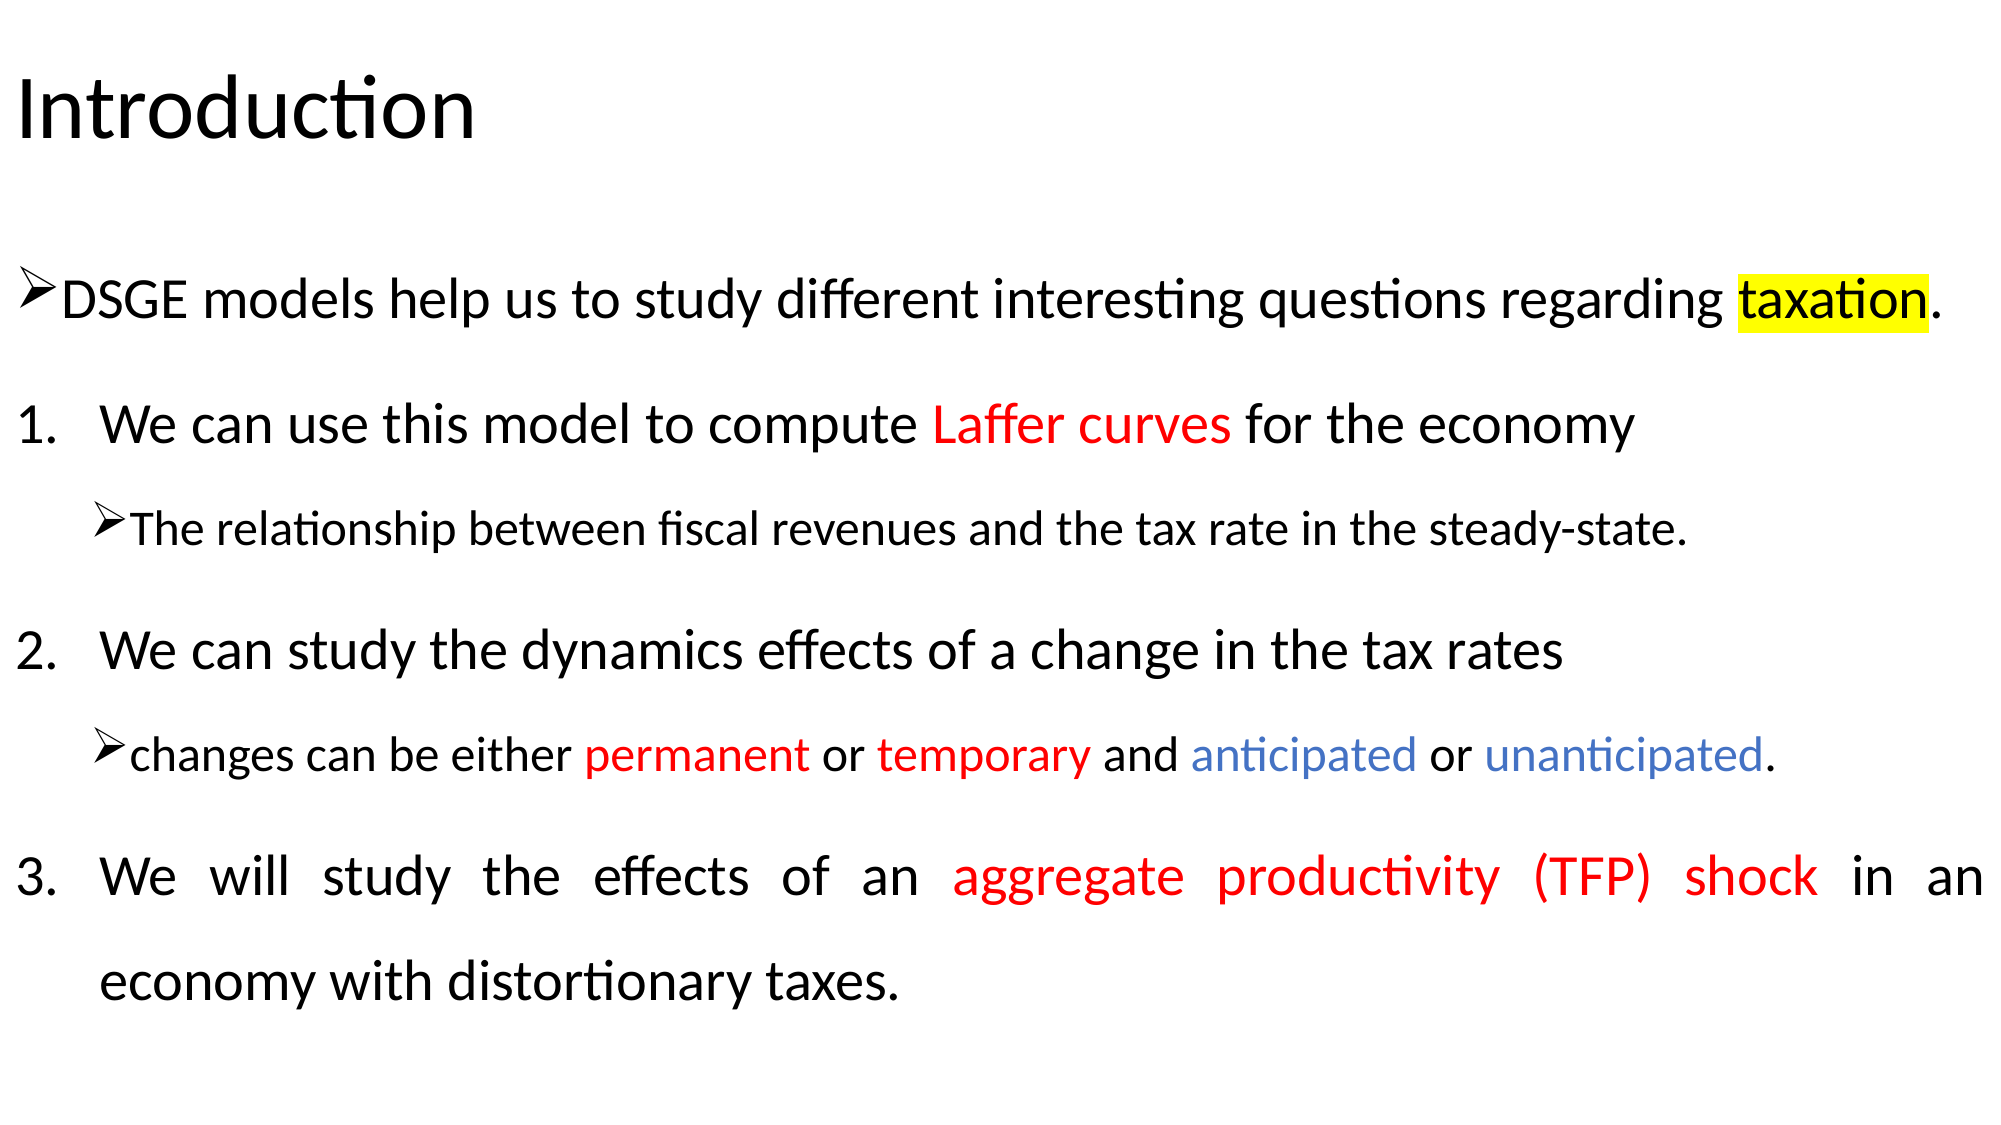

# Introduction
DSGE models help us to study different interesting questions regarding taxation.
We can use this model to compute Laffer curves for the economy
The relationship between fiscal revenues and the tax rate in the steady-state.
We can study the dynamics effects of a change in the tax rates
changes can be either permanent or temporary and anticipated or unanticipated.
We will study the effects of an aggregate productivity (TFP) shock in an economy with distortionary taxes.